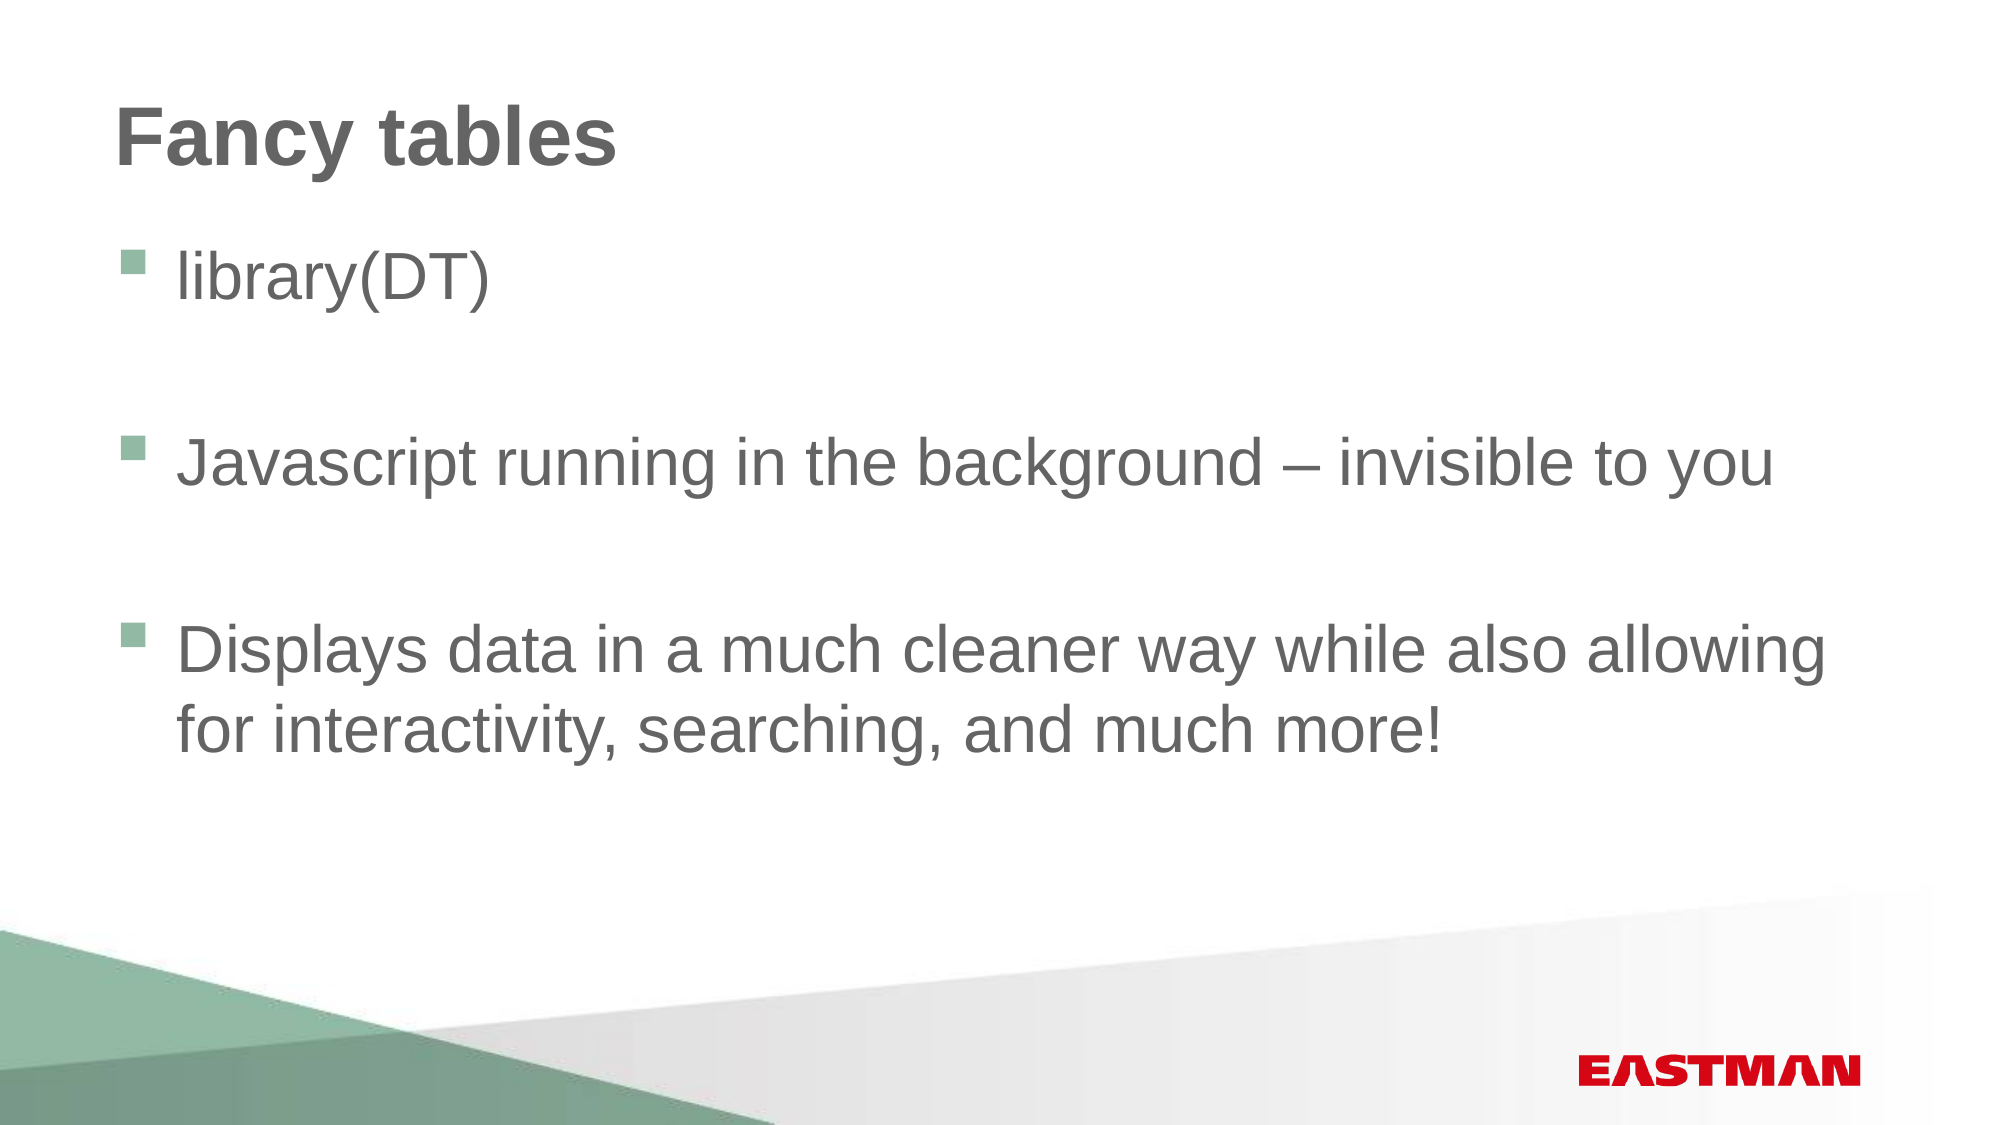

# Fancy tables
library(DT)

Javascript running in the background – invisible to you

Displays data in a much cleaner way while also allowing for interactivity, searching, and much more!